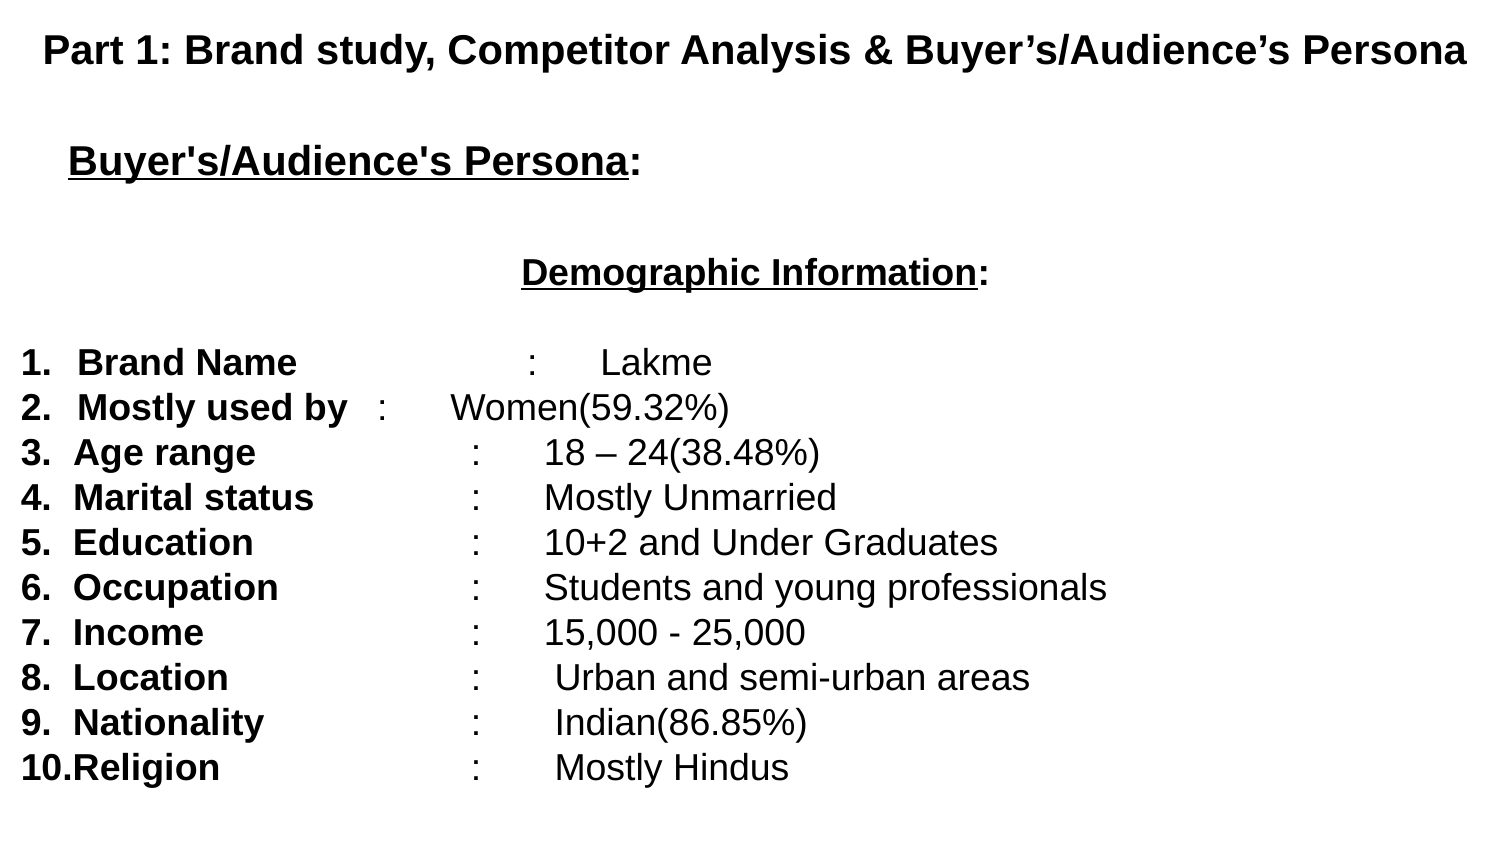

Part 1: Brand study, Competitor Analysis & Buyer’s/Audience’s Persona

Buyer's/Audience's Persona:
Demographic Information:

Brand Name		:      Lakme
Mostly used by	:      Women(59.32%)
3.  Age range		:      18 – 24(38.48%)
4.  Marital status		:      Mostly Unmarried
5.  Education		:      10+2 and Under Graduates
6.  Occupation		:      Students and young professionals
7.  Income		:      15,000 - 25,000
8.  Location		:       Urban and semi-urban areas
9.  Nationality		:       Indian(86.85%)
10.Religion		:       Mostly Hindus